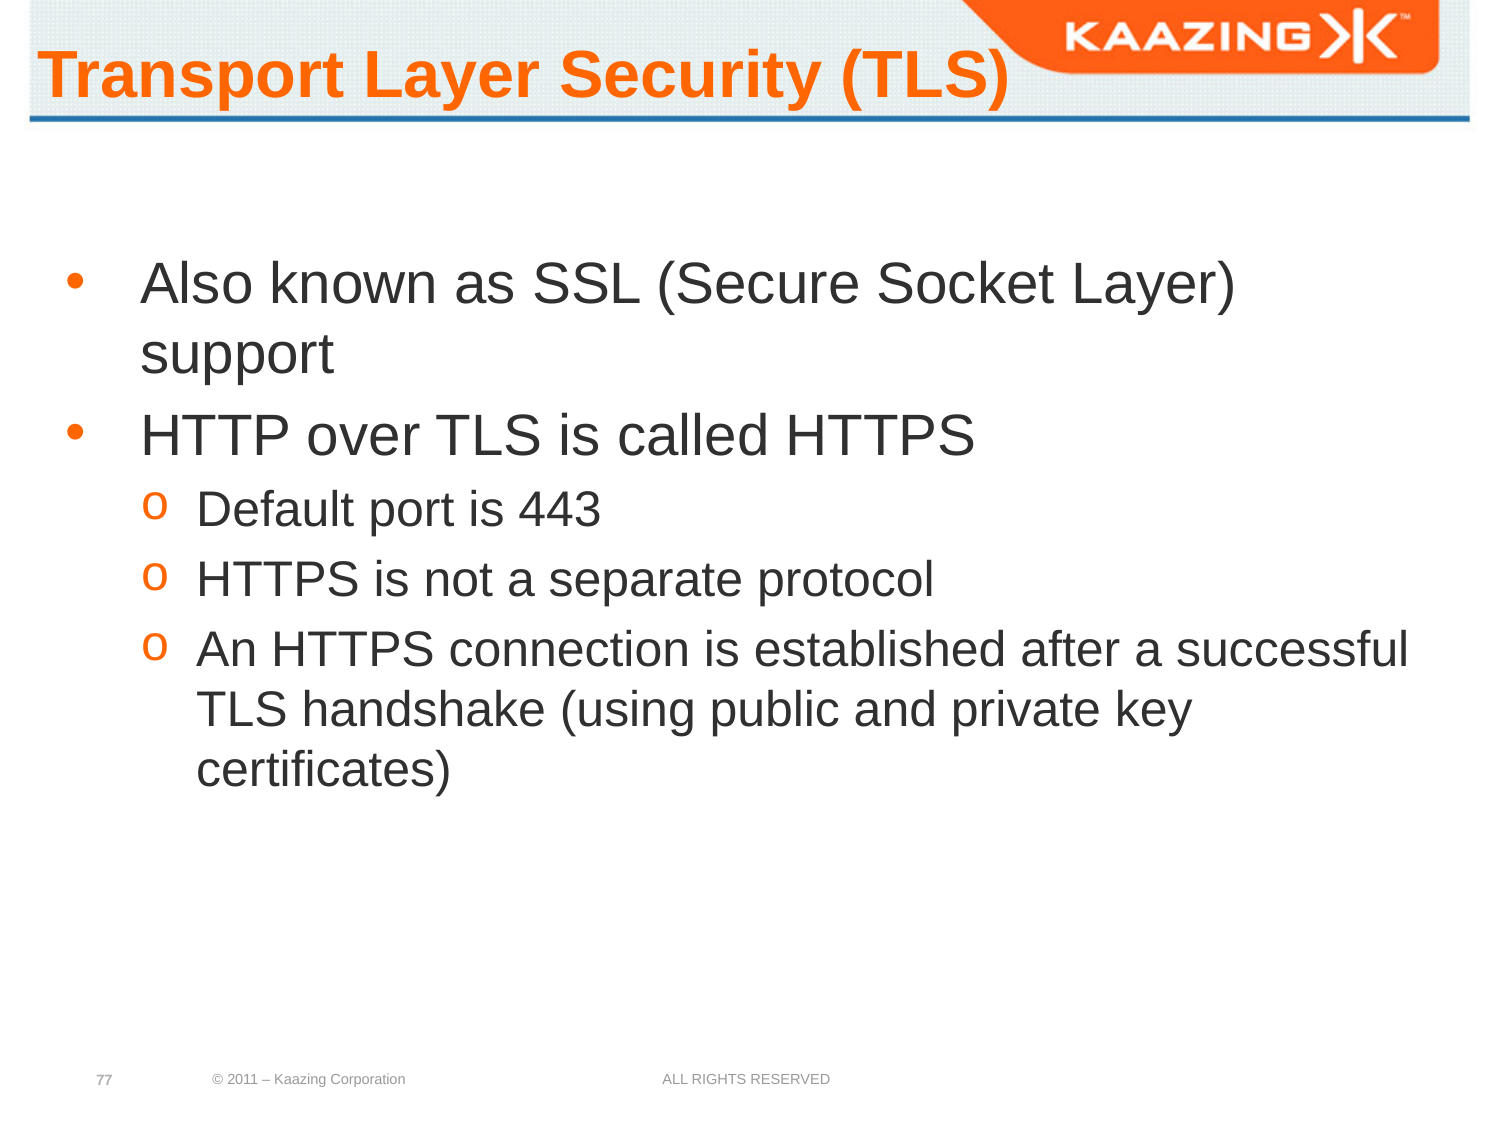

# Transport Layer Security (TLS)
Also known as SSL (Secure Socket Layer) support
HTTP over TLS is called HTTPS
Default port is 443
HTTPS is not a separate protocol
An HTTPS connection is established after a successful TLS handshake (using public and private key certificates)